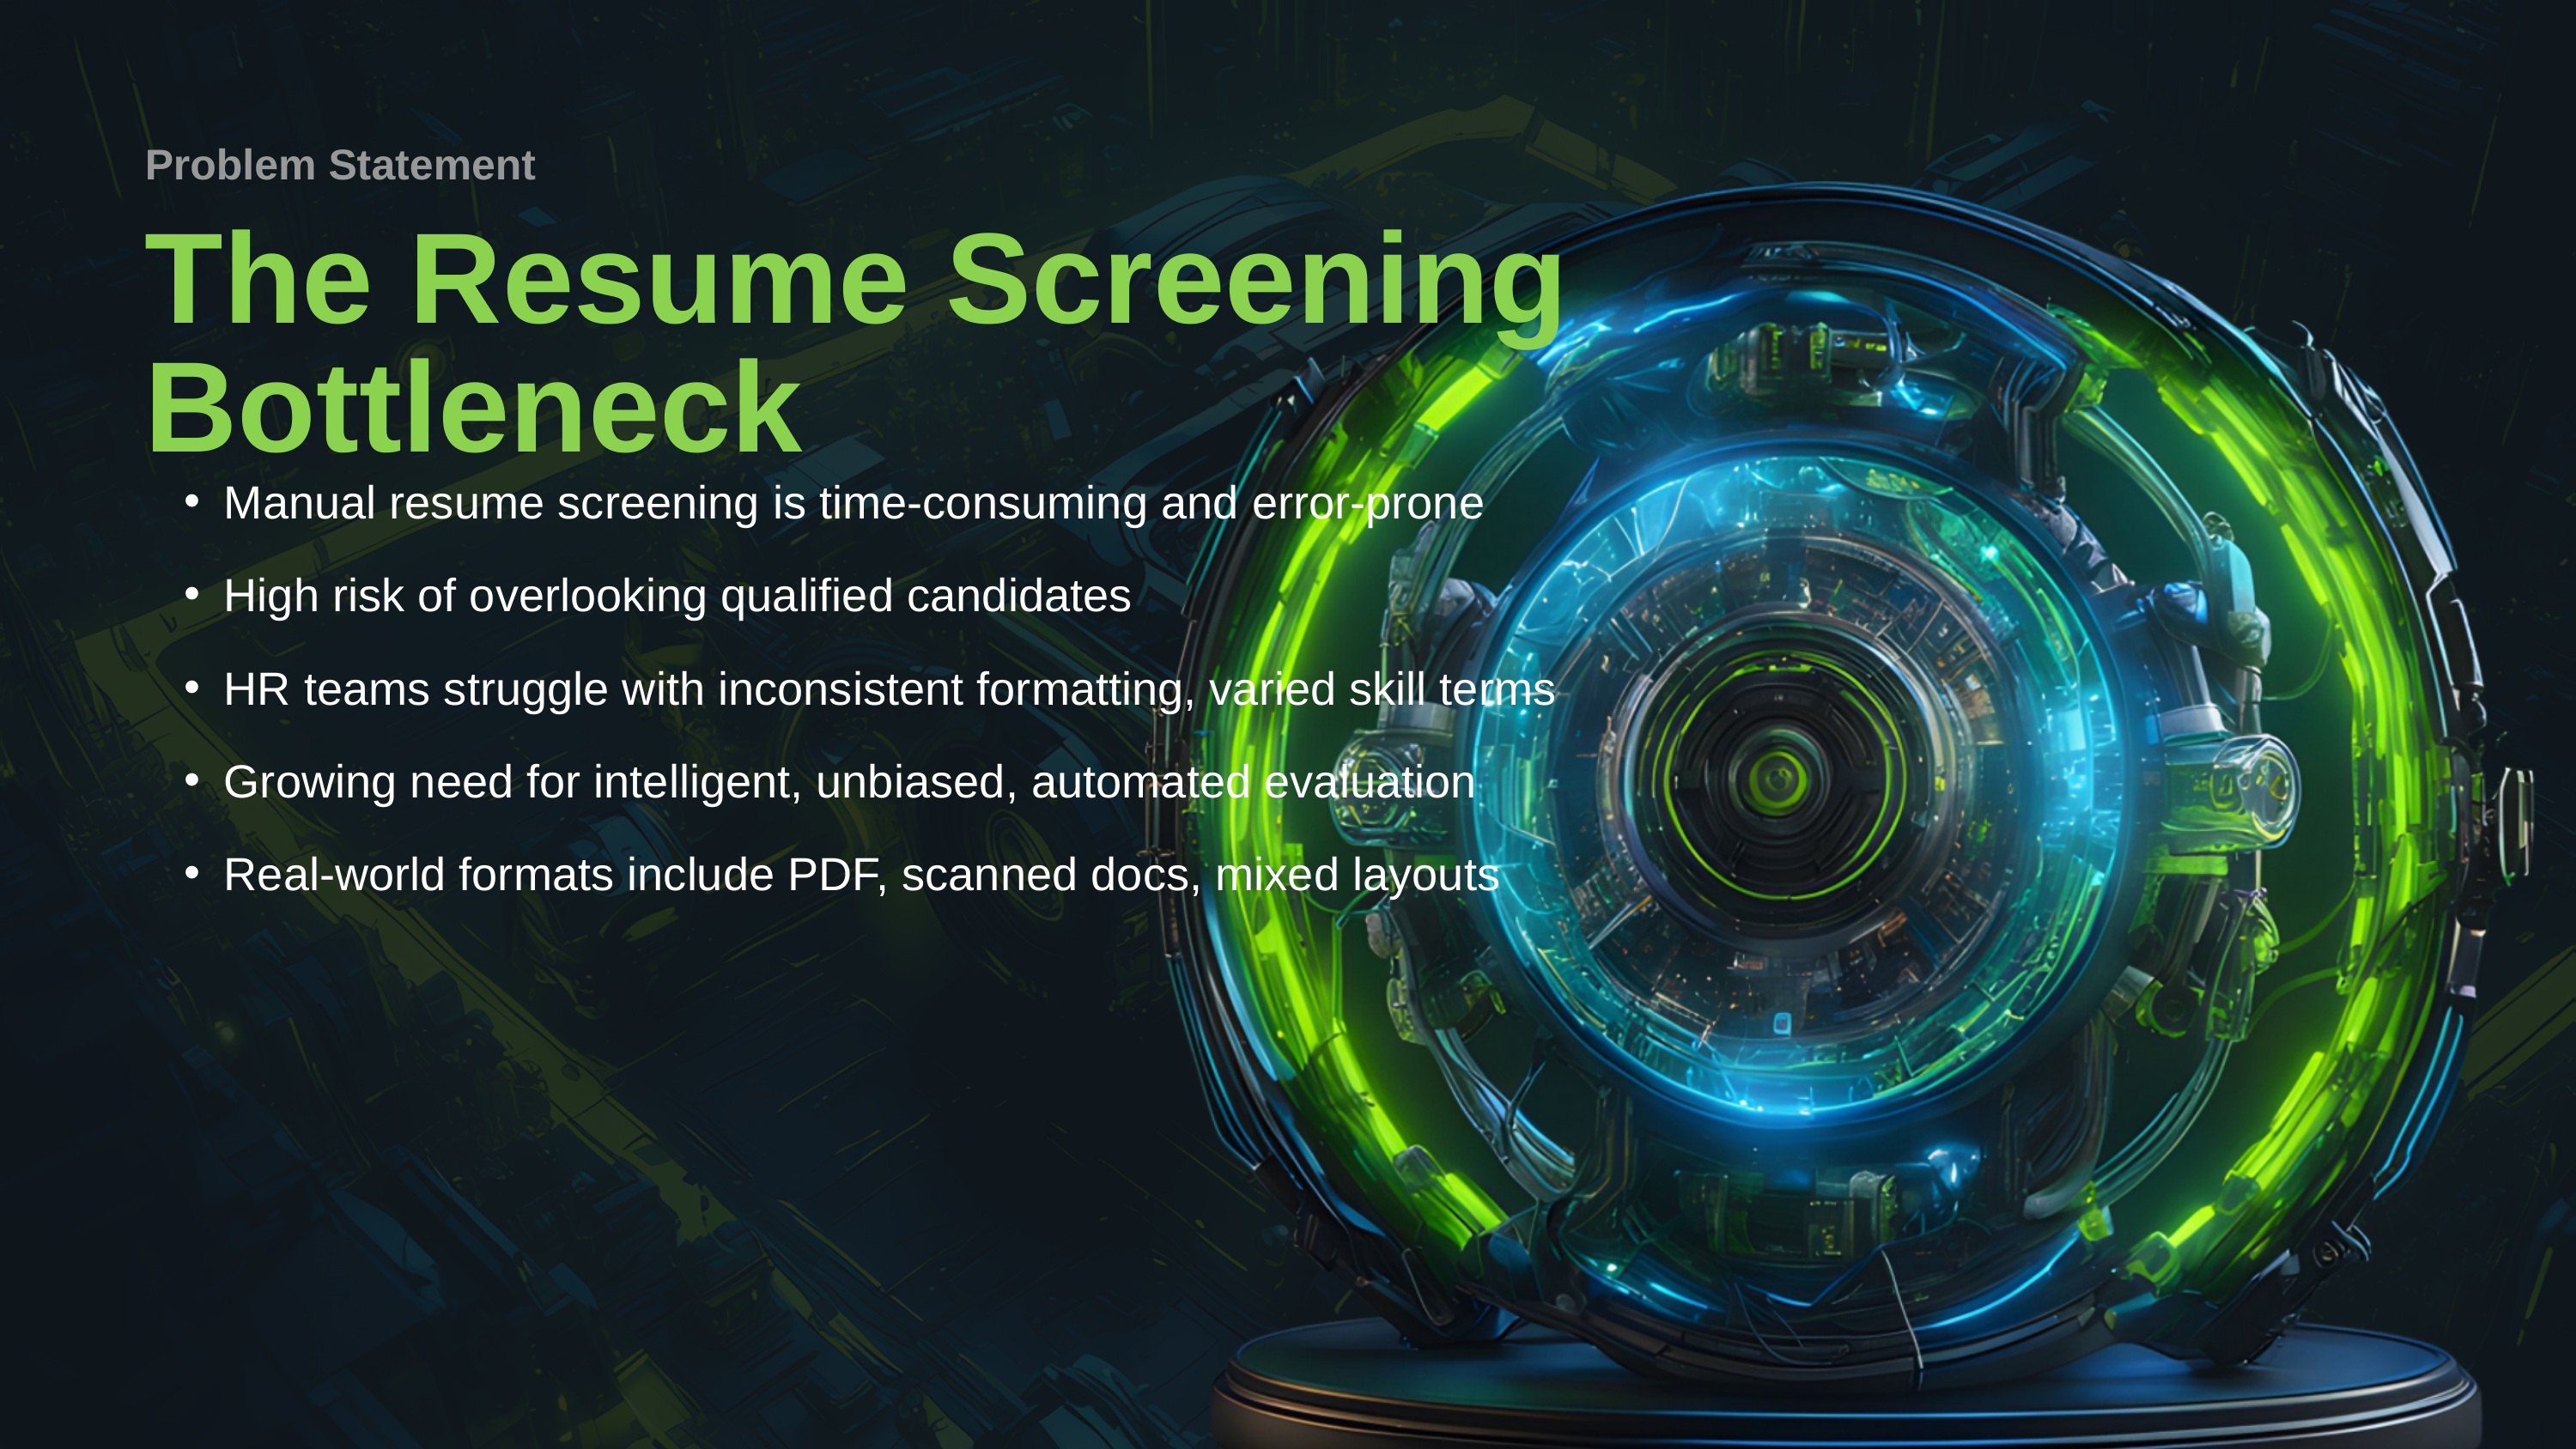

Problem Statement

The Resume Screening Bottleneck
Manual resume screening is time-consuming and error-prone
High risk of overlooking qualified candidates
HR teams struggle with inconsistent formatting, varied skill terms
Growing need for intelligent, unbiased, automated evaluation
Real-world formats include PDF, scanned docs, mixed layouts